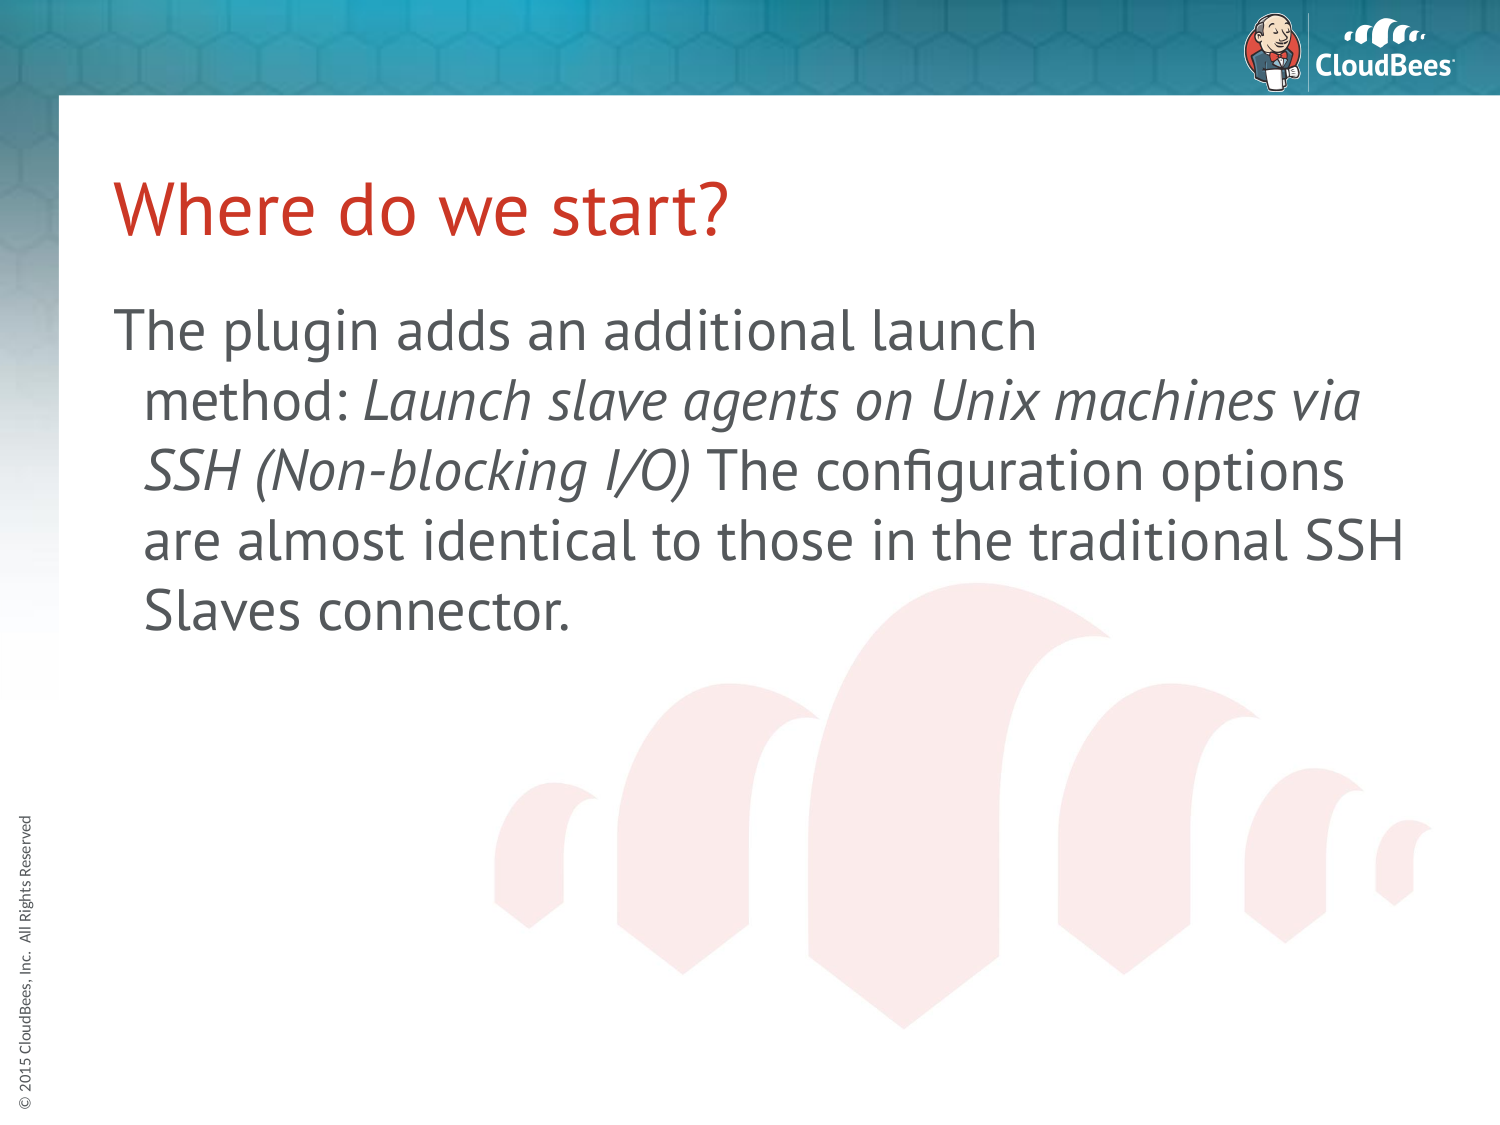

# Where do we start?
The plugin adds an additional launch method: Launch slave agents on Unix machines via SSH (Non-blocking I/O) The configuration options are almost identical to those in the traditional SSH Slaves connector.